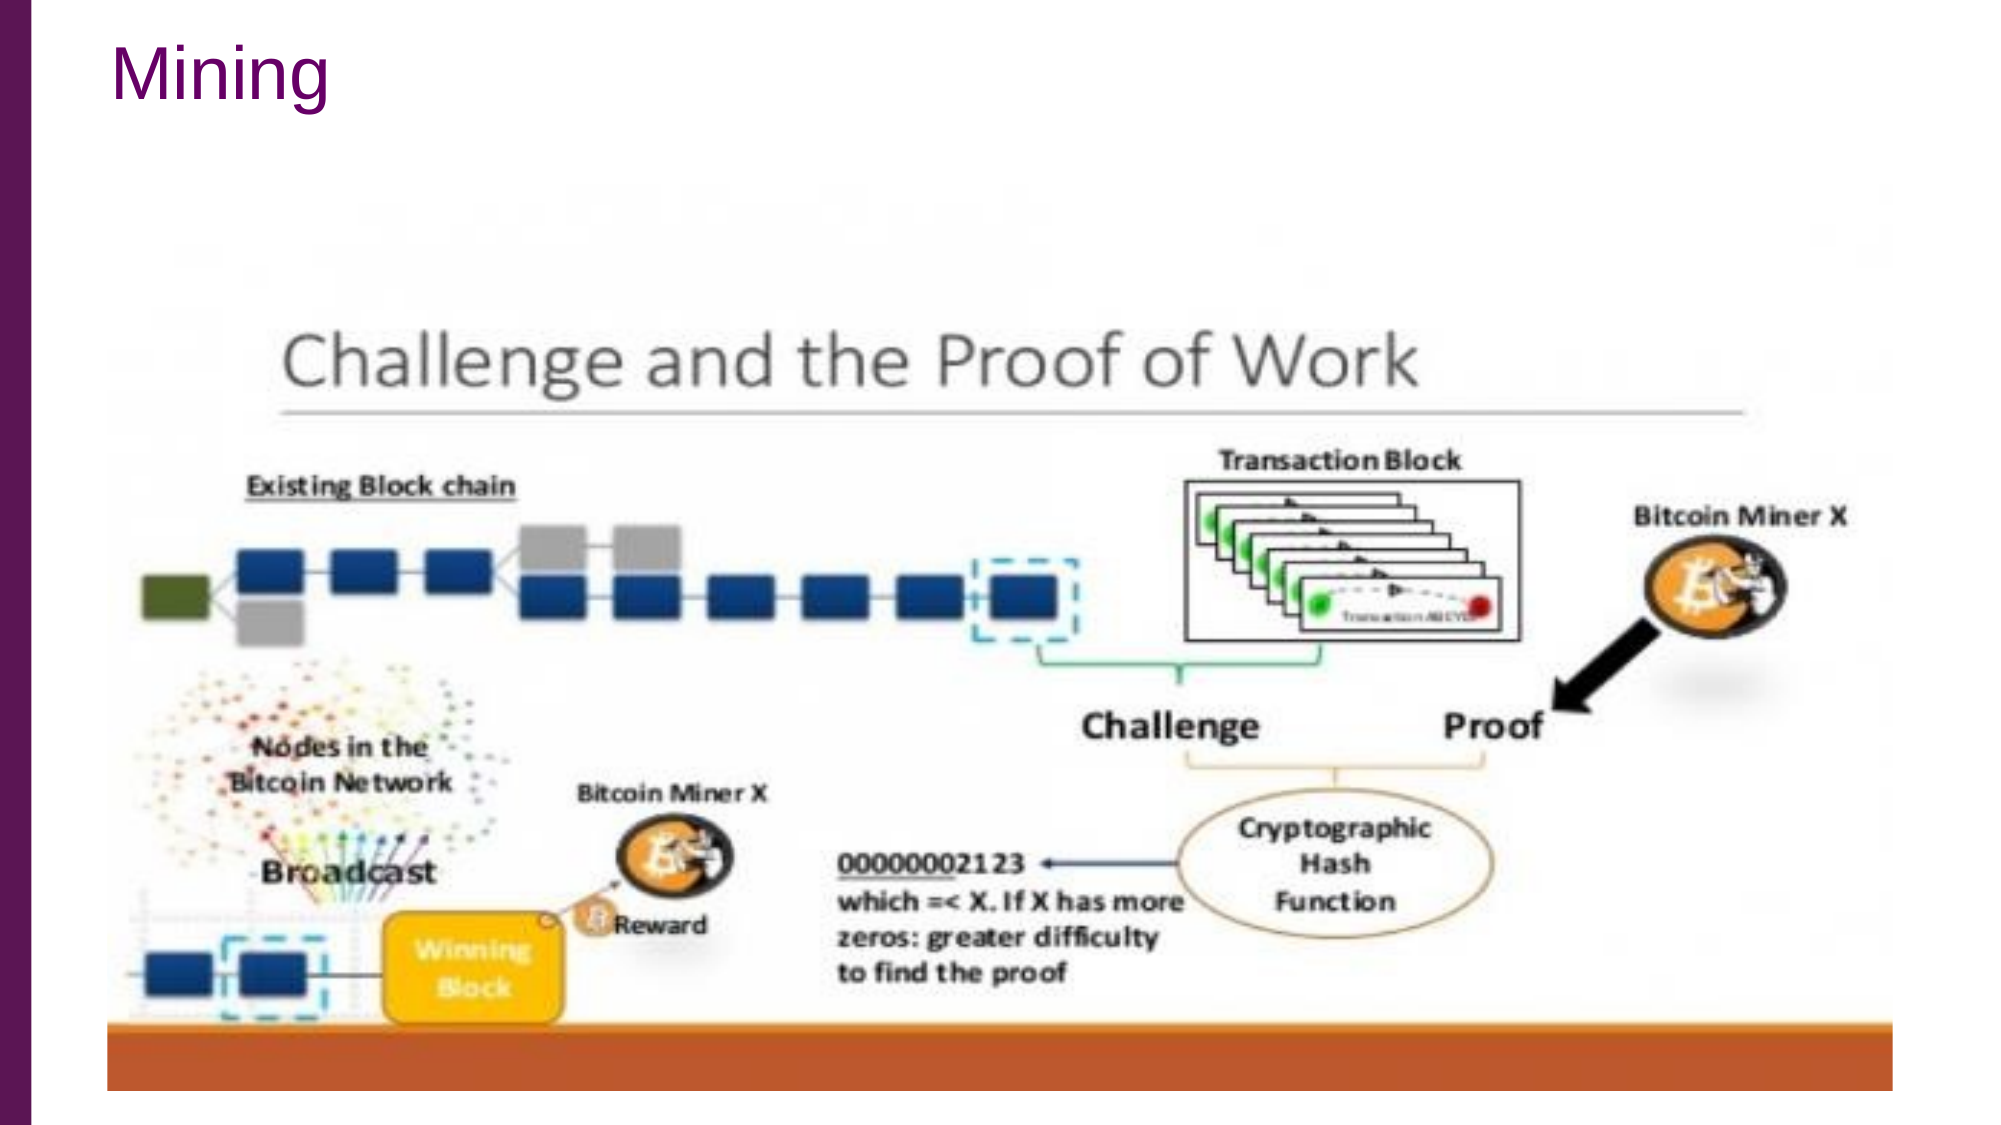

# Mining

Not for distribution - Confidential